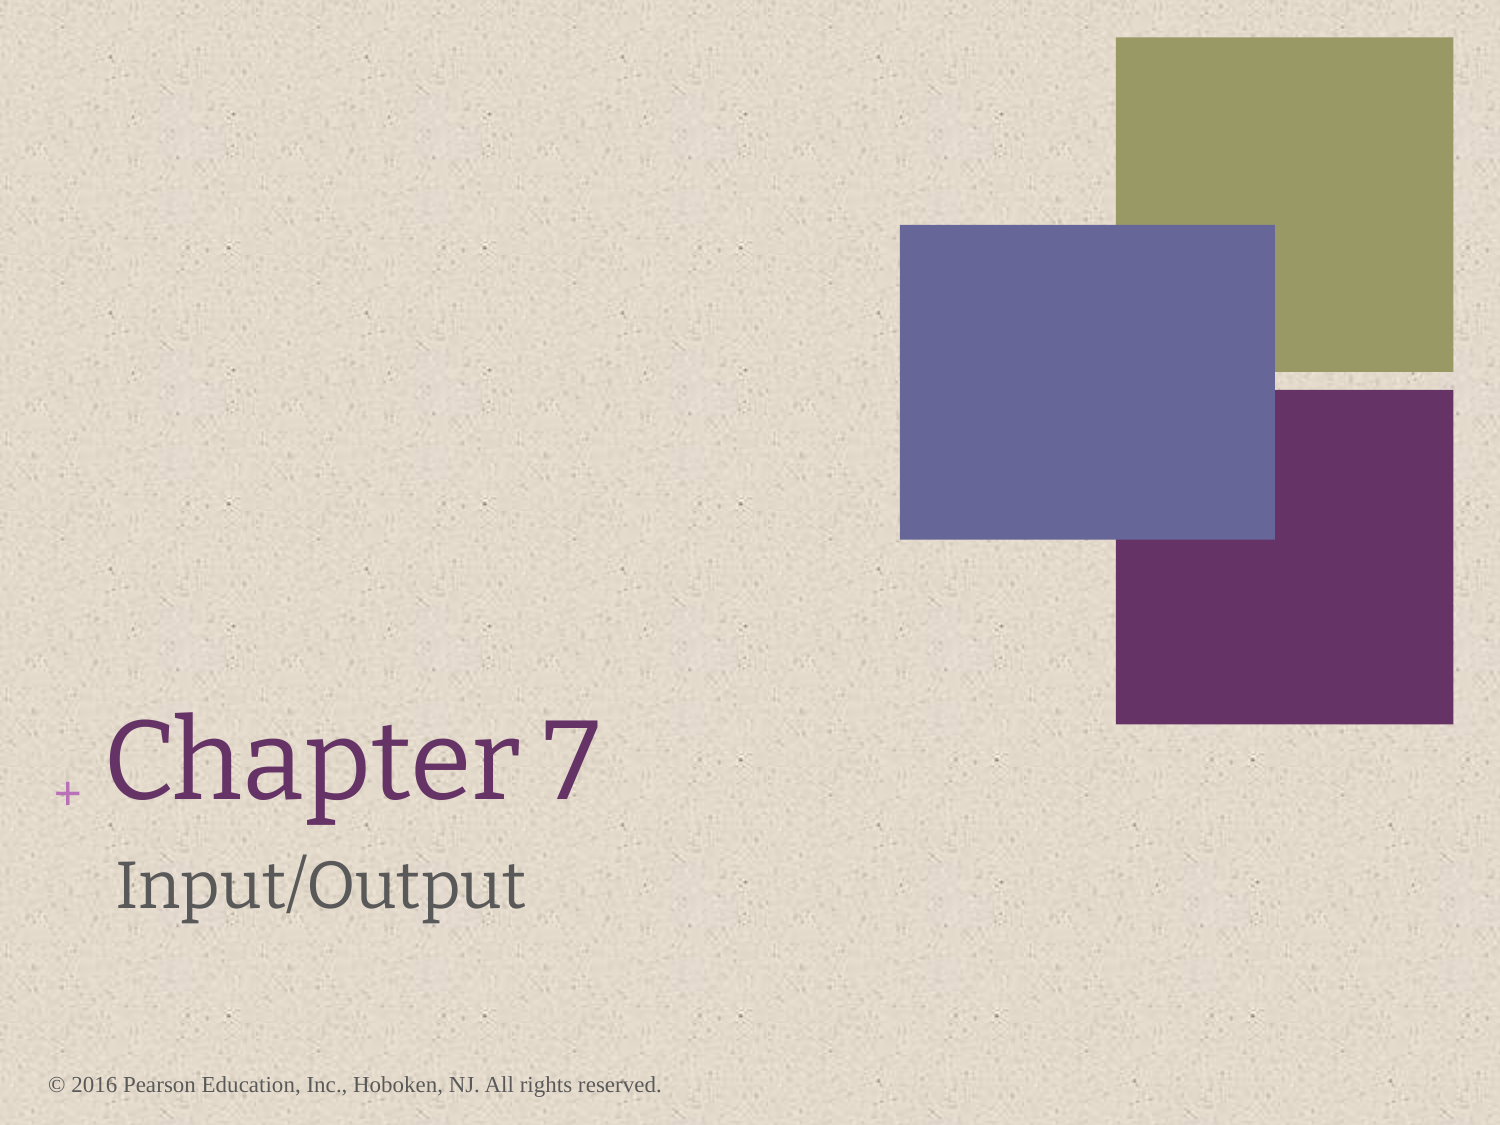

# Chapter 7
Input/Output
© 2016 Pearson Education, Inc., Hoboken, NJ. All rights reserved.